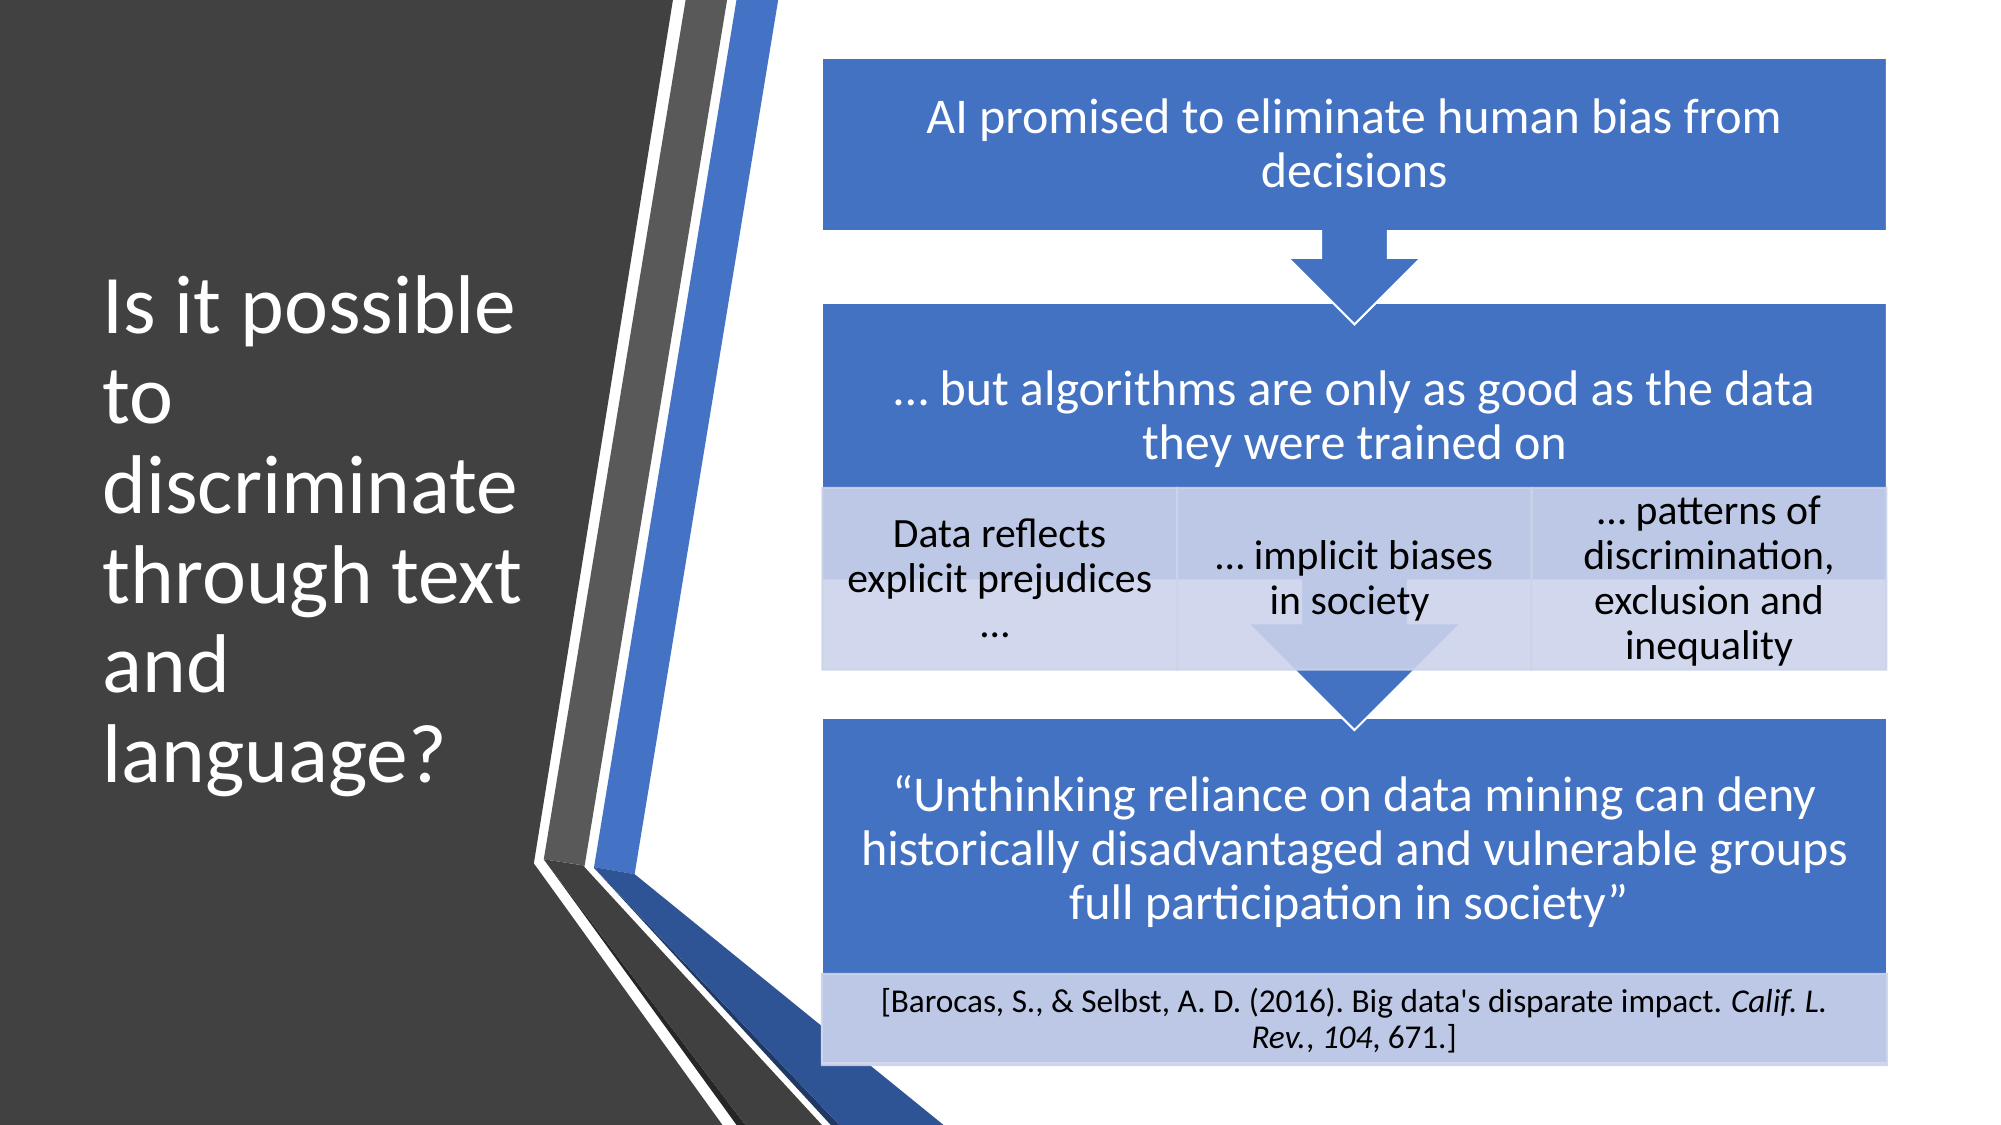

AI promised to eliminate human bias from decisions

… but algorithms are only as good as the data they were trained on

Data reflects explicit prejudices …

… implicit biases in society

… patterns of discrimination, exclusion and inequality

“Unthinking reliance on data mining can deny historically disadvantaged and vulnerable groups full participation in society”

[Barocas, S., & Selbst, A. D. (2016). Big data's disparate impact. Calif. L. Rev., 104, 671.]
# Is it possible to discriminate through text and language?